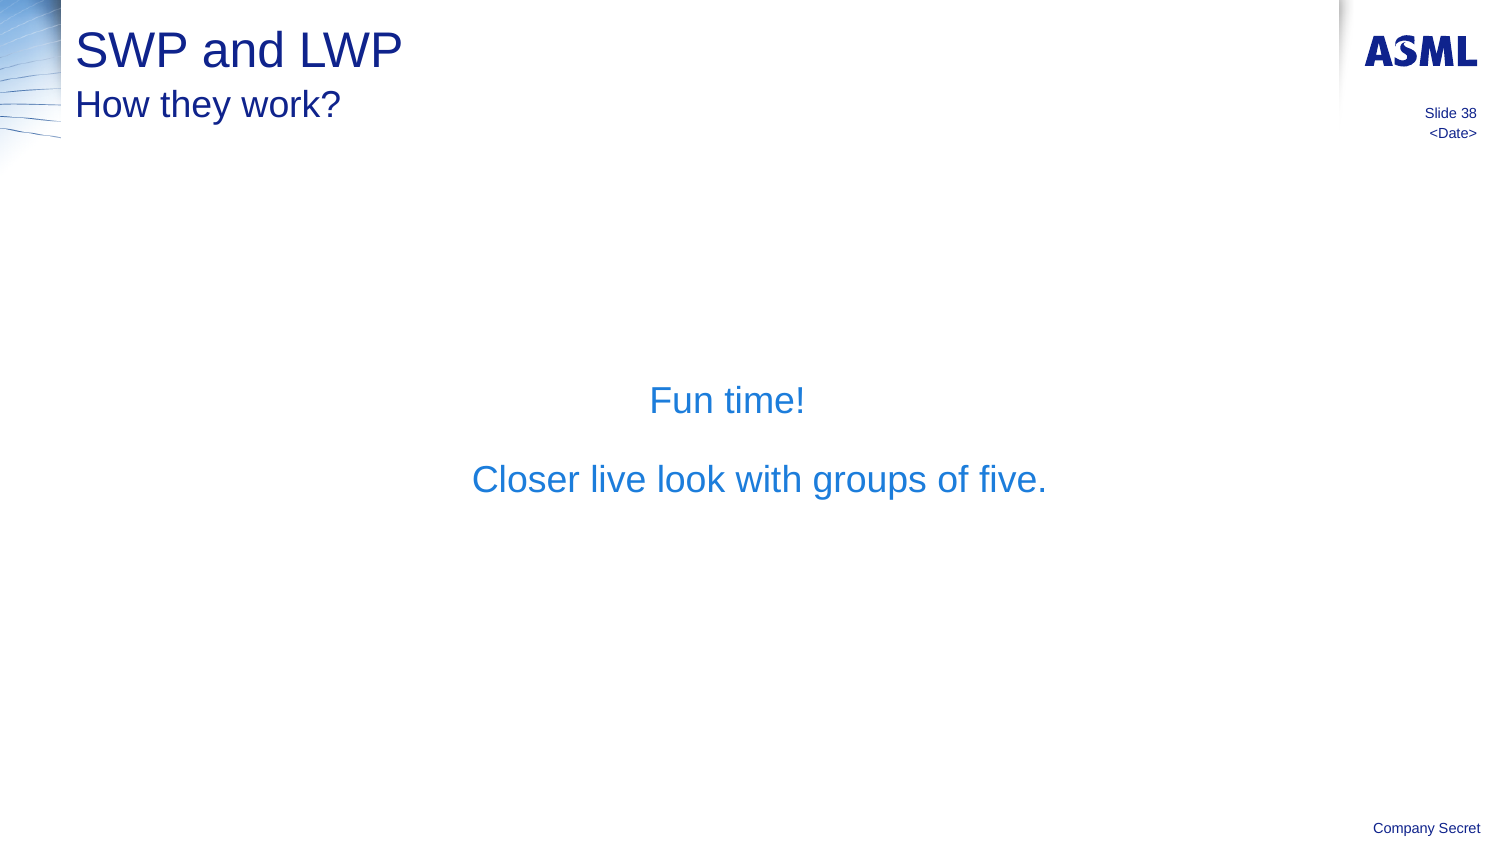

# SWP and LWP
How they work?

Slide 38
<Date>
Fun time!
Closer live look with groups of five.